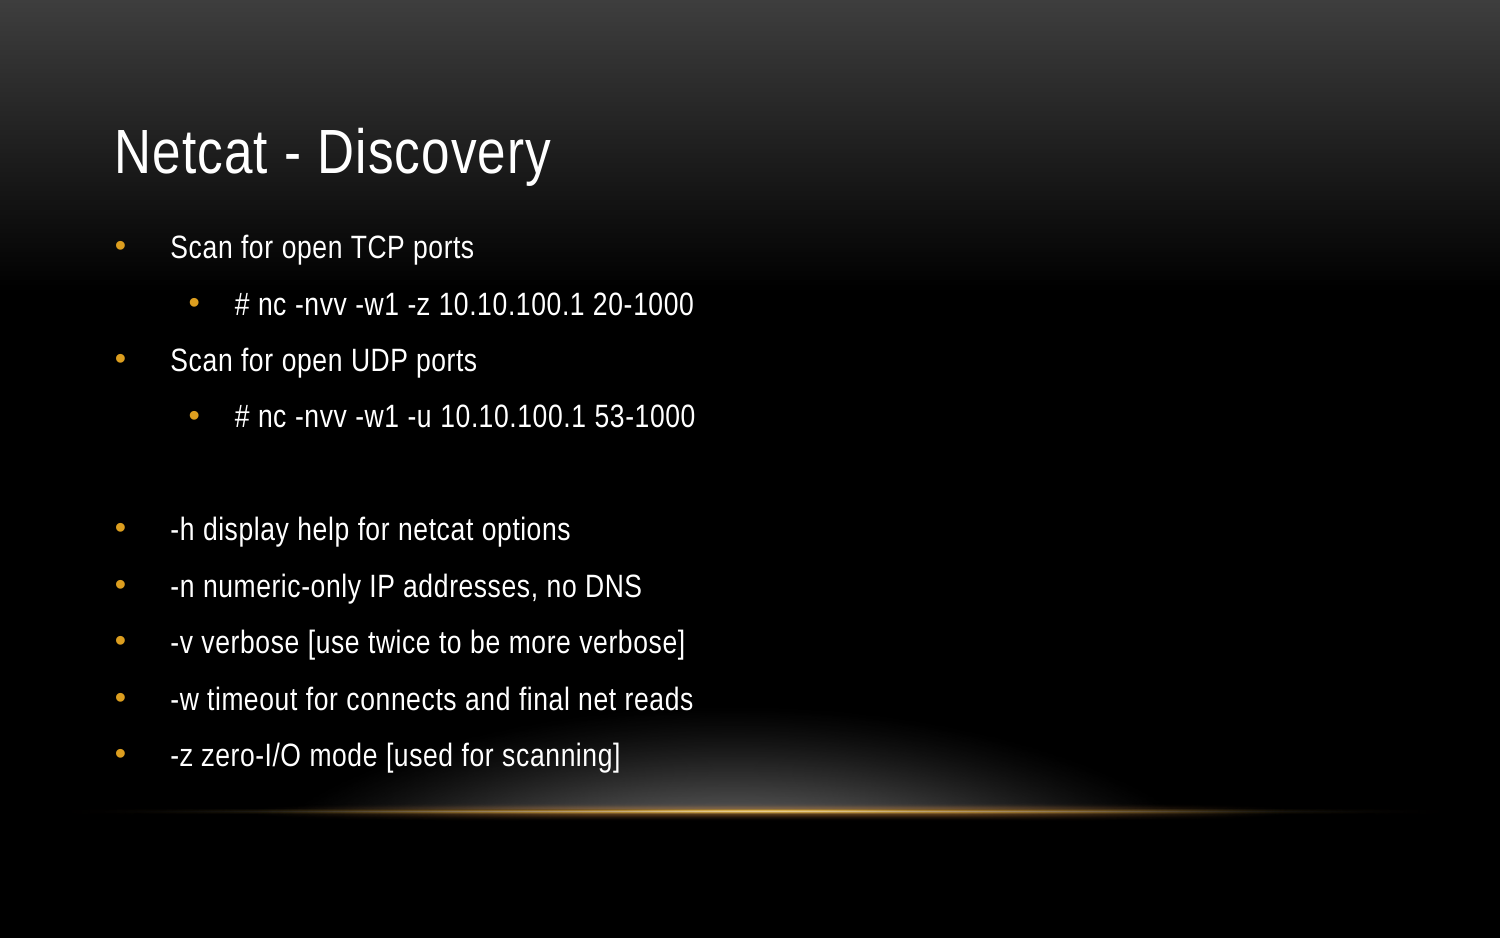

# Netcat - Discovery
Scan for open TCP ports
# nc -nvv -w1 -z 10.10.100.1 20-1000
Scan for open UDP ports
# nc -nvv -w1 -u 10.10.100.1 53-1000

-h display help for netcat options
-n numeric-only IP addresses, no DNS
-v verbose [use twice to be more verbose]
-w timeout for connects and final net reads
-z zero-I/O mode [used for scanning]